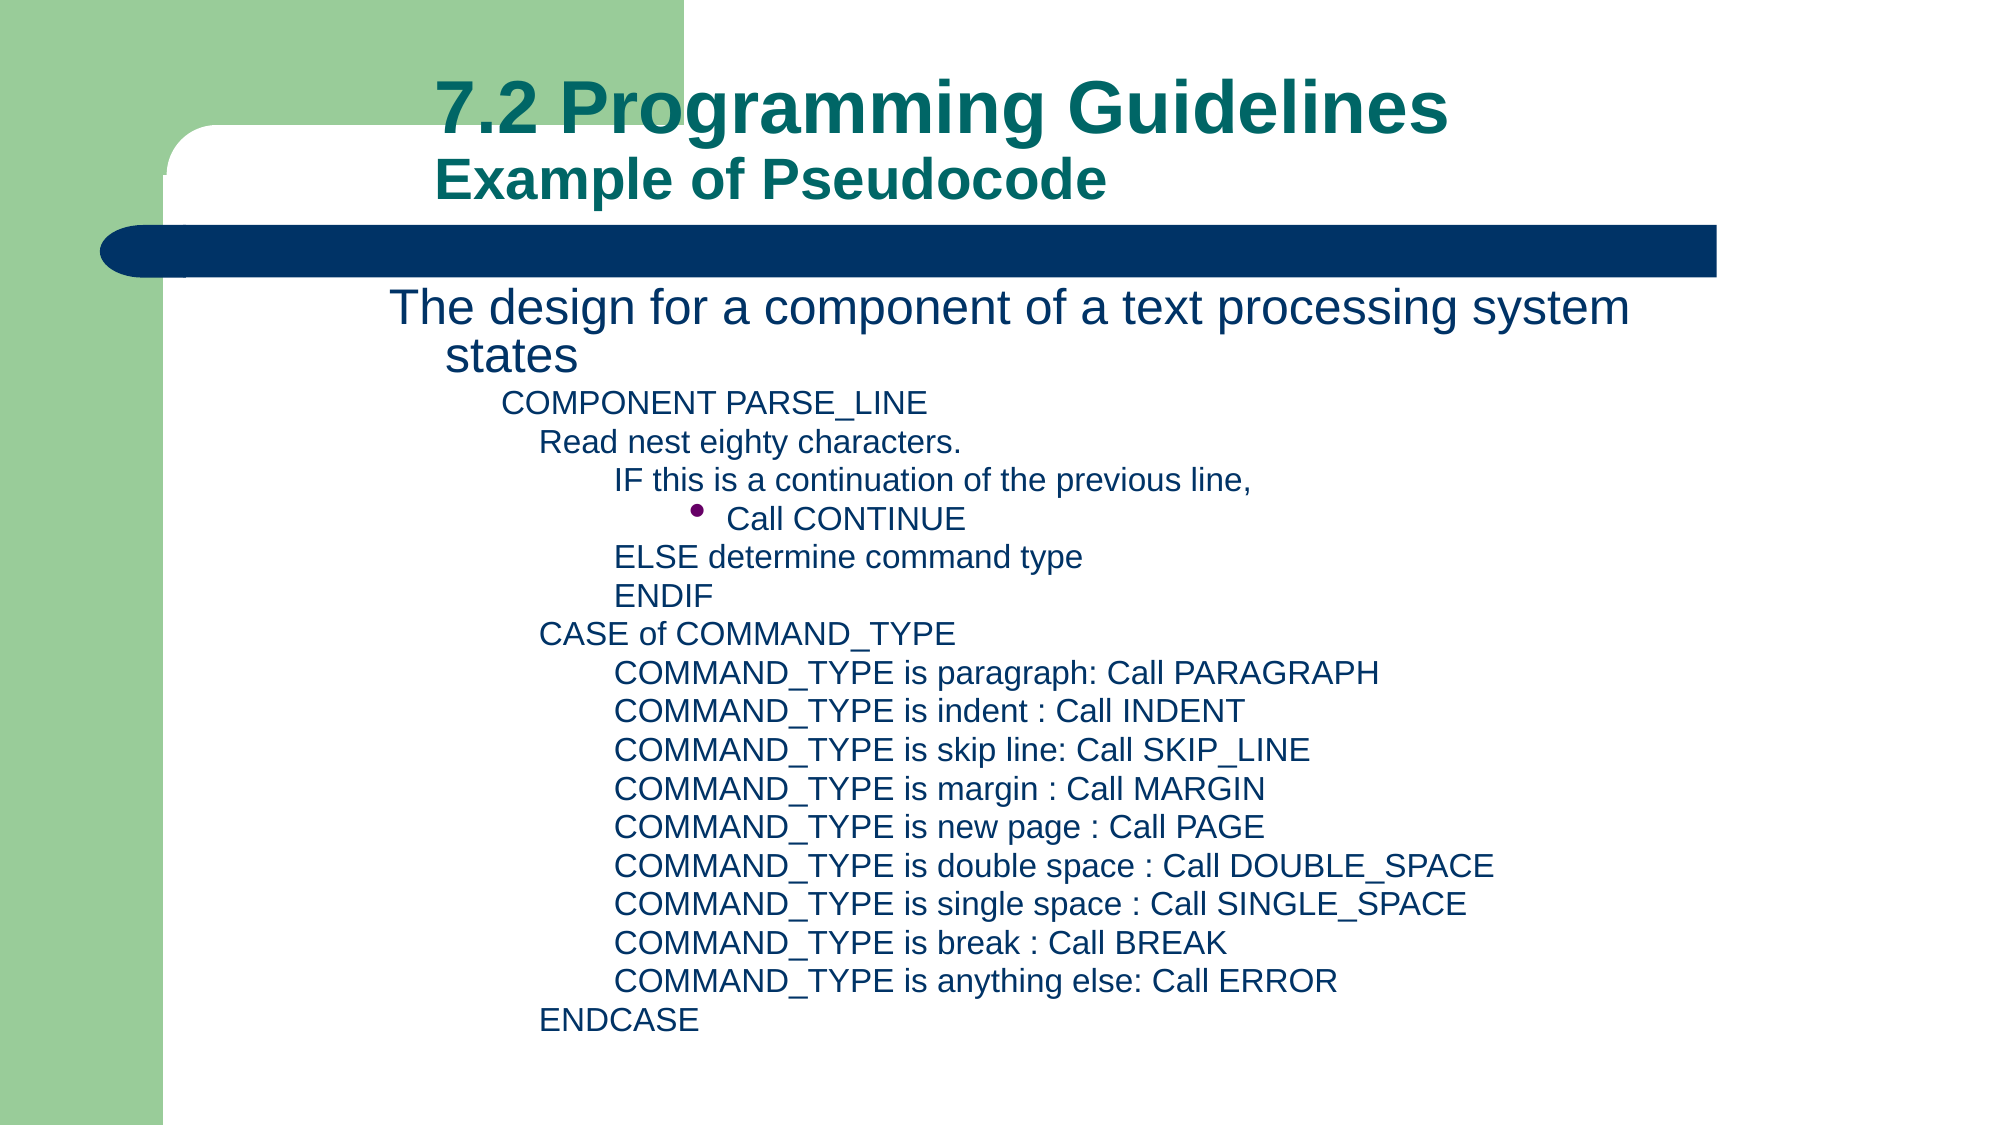

# 7.2 Programming Guidelines Example of Pseudocode
The design for a component of a text processing system states
    COMPONENT PARSE_LINE
Read nest eighty characters.
IF this is a continuation of the previous line,
Call CONTINUE
ELSE determine command type
ENDIF
CASE of COMMAND_TYPE
COMMAND_TYPE is paragraph: Call PARAGRAPH
COMMAND_TYPE is indent : Call INDENT
COMMAND_TYPE is skip line: Call SKIP_LINE
COMMAND_TYPE is margin : Call MARGIN
COMMAND_TYPE is new page : Call PAGE
COMMAND_TYPE is double space : Call DOUBLE_SPACE
COMMAND_TYPE is single space : Call SINGLE_SPACE
COMMAND_TYPE is break : Call BREAK
COMMAND_TYPE is anything else: Call ERROR
ENDCASE